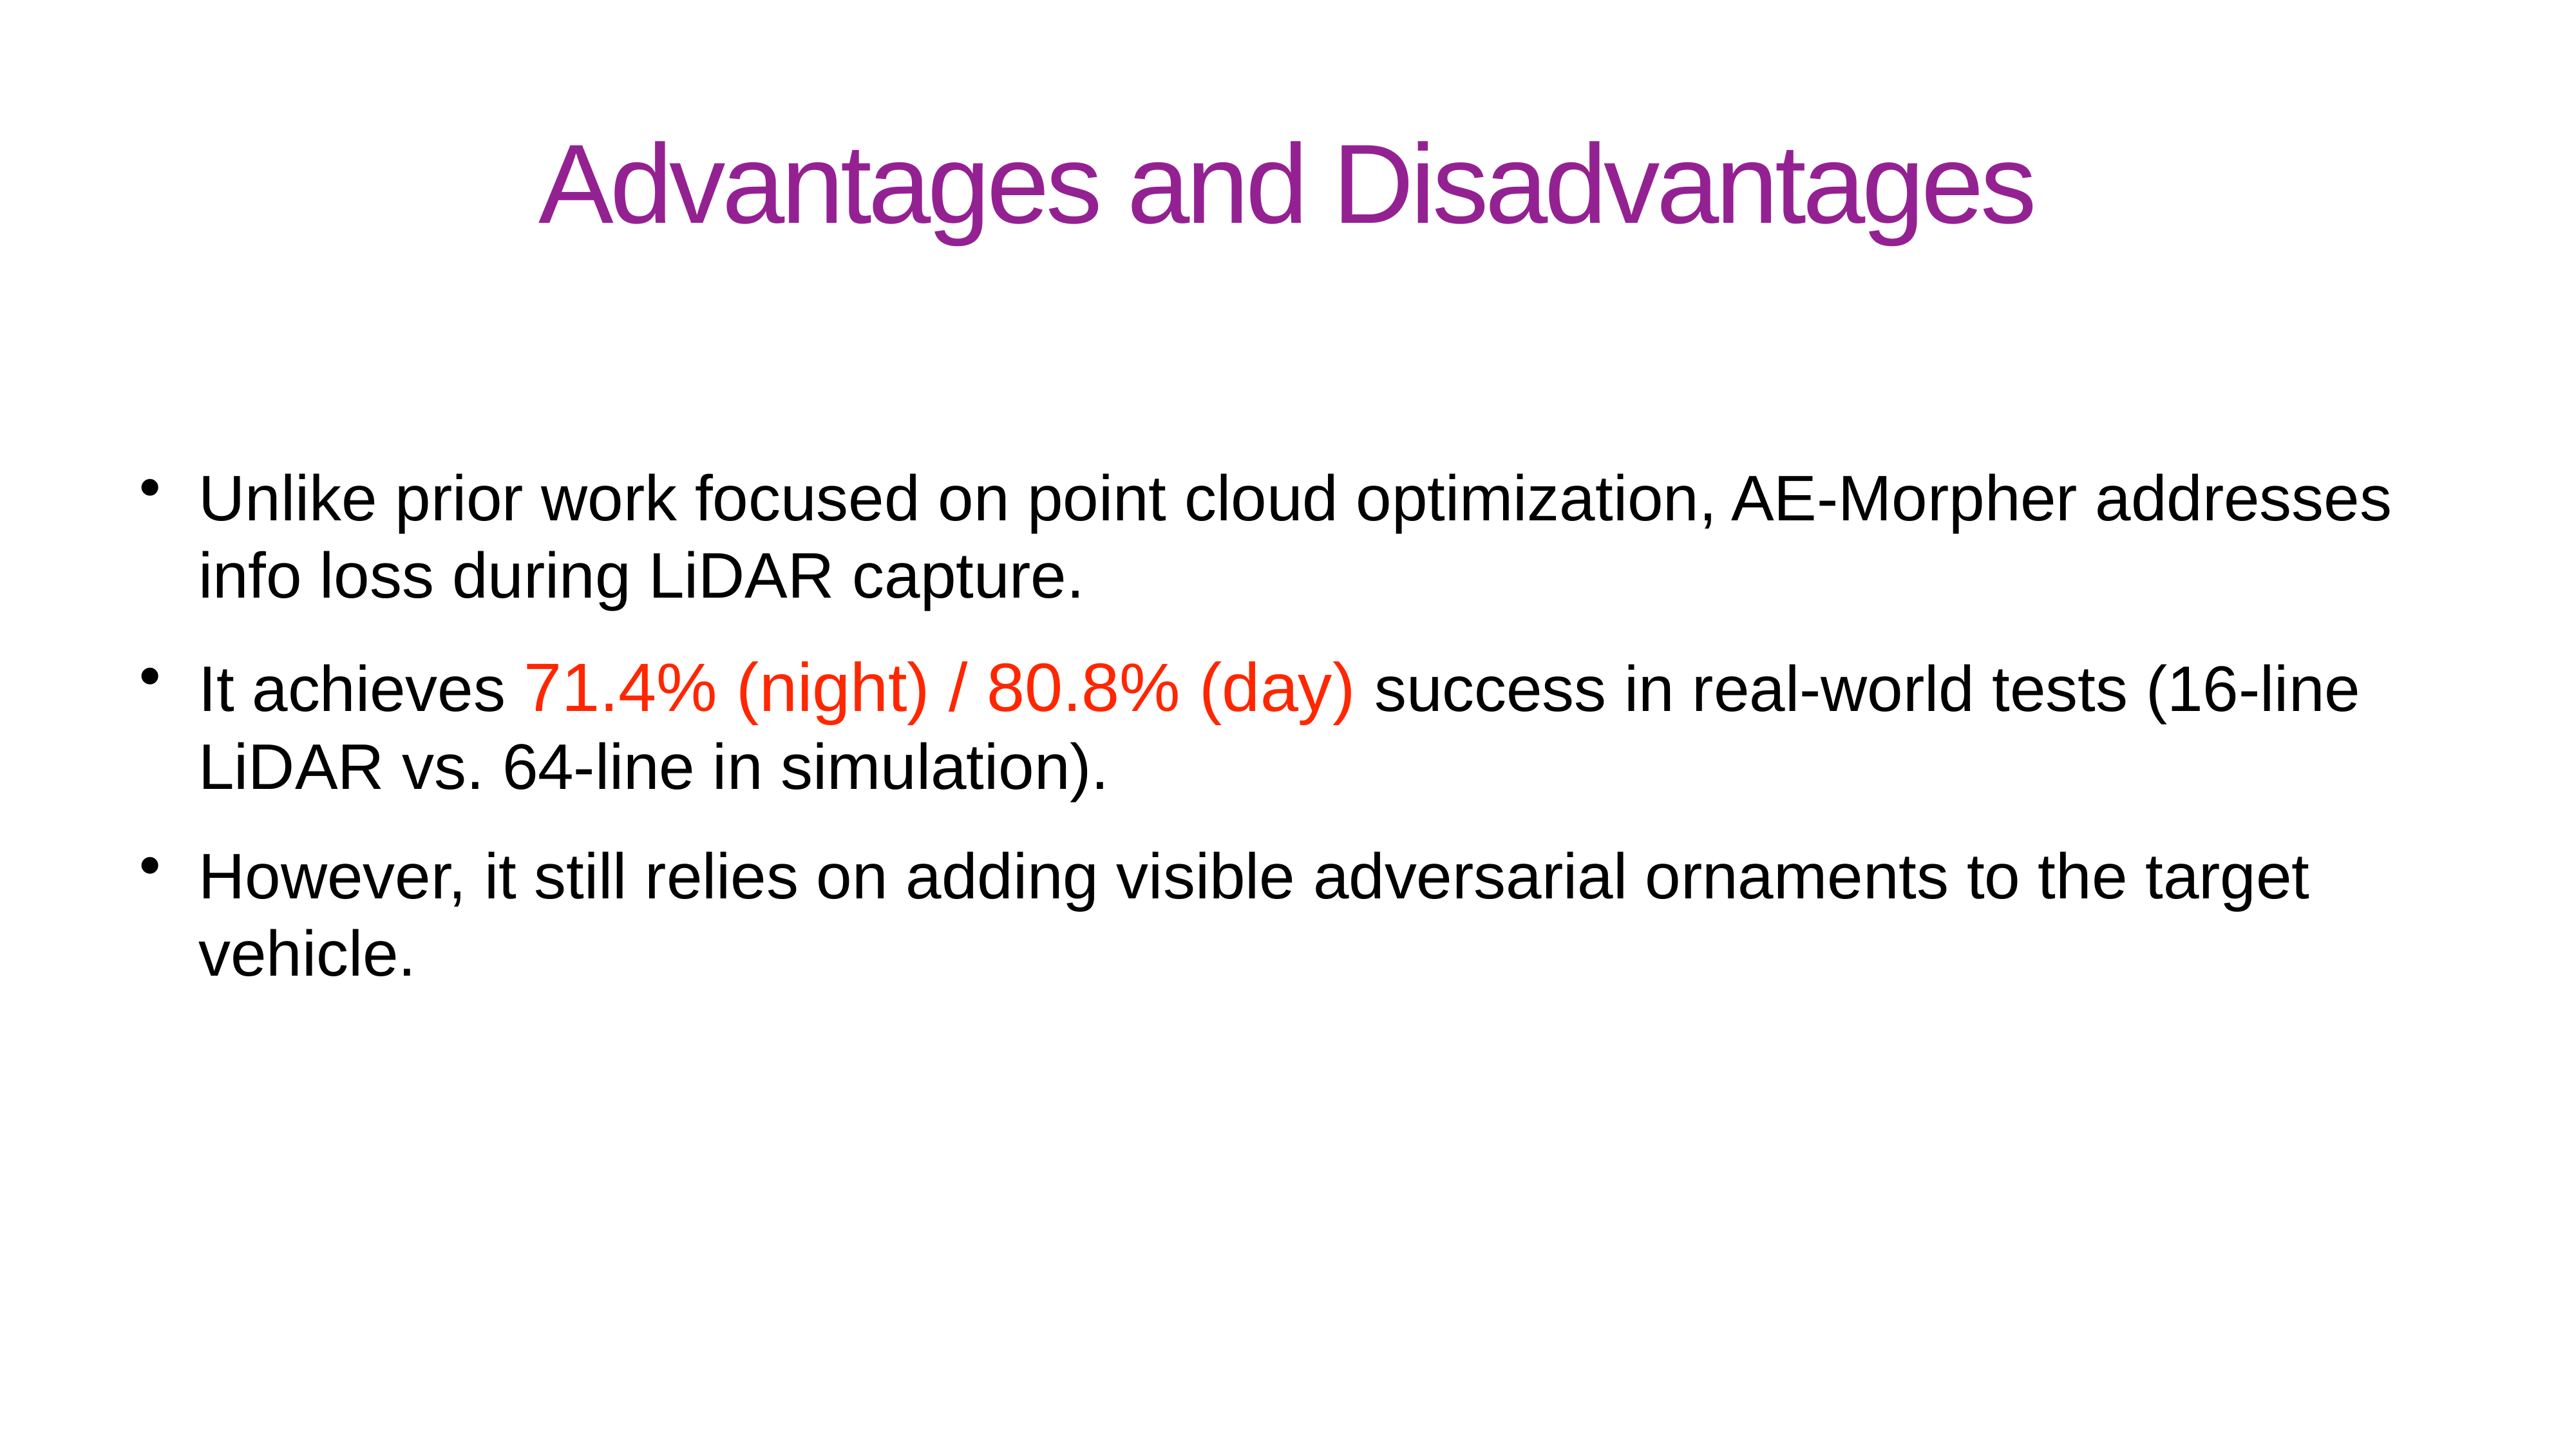

# Advantages and Disadvantages
Unlike prior work focused on point cloud optimization, AE-Morpher addresses info loss during LiDAR capture.
It achieves 71.4% (night) / 80.8% (day) success in real-world tests (16-line LiDAR vs. 64-line in simulation).
However, it still relies on adding visible adversarial ornaments to the target vehicle.